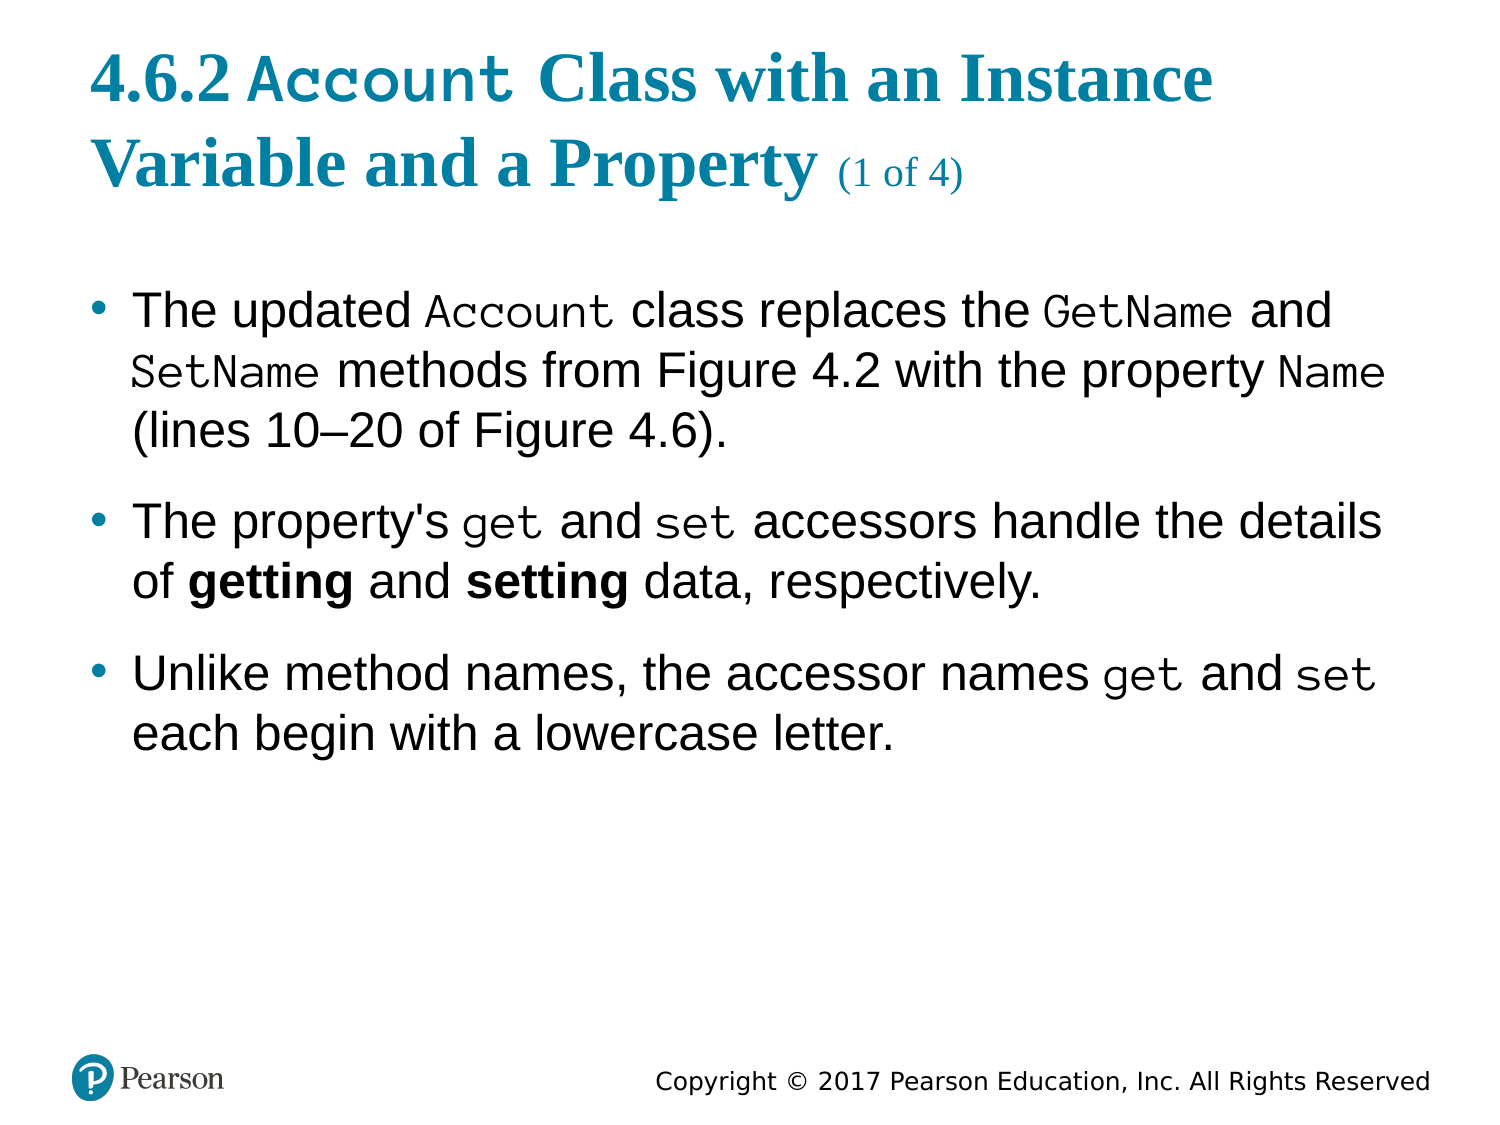

# 4.6.2 Account Class with an Instance Variable and a Property (1 of 4)
The updated Account class replaces the GetName and SetName methods from Figure 4.2 with the property Name (lines 10–20 of Figure 4.6).
The property's get and set accessors handle the details of getting and setting data, respectively.
Unlike method names, the accessor names get and set each begin with a lowercase letter.